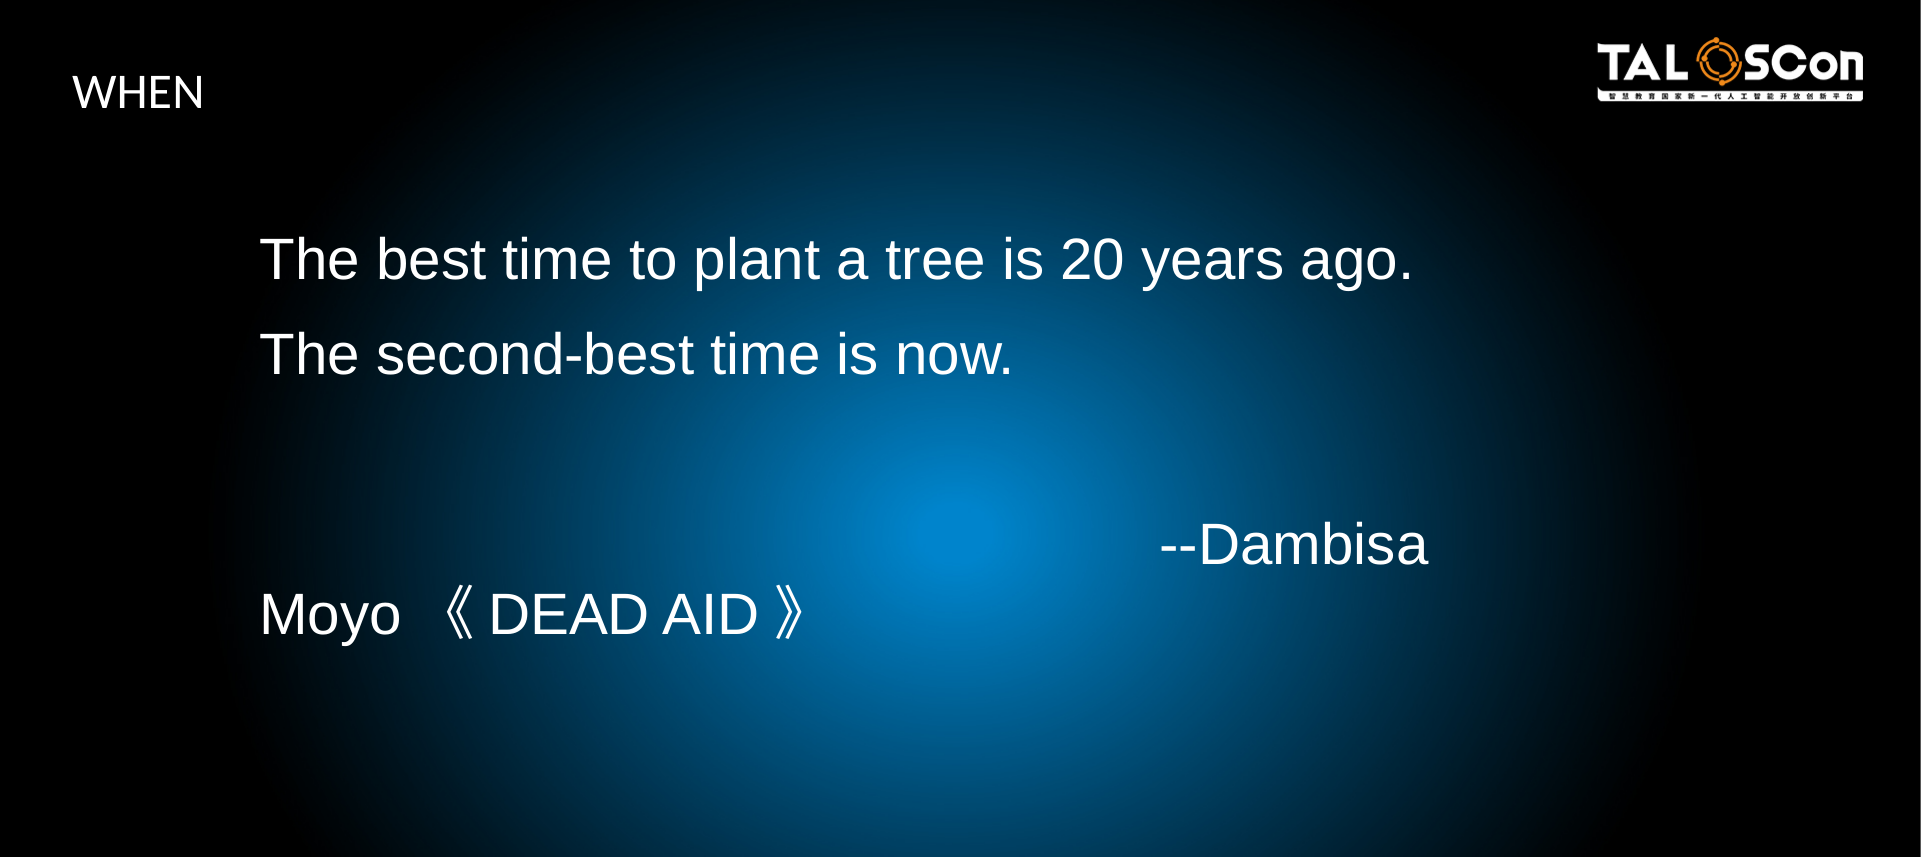

WHEN
The best time to plant a tree is 20 years ago.
The second-best time is now.

						--Dambisa Moyo《DEAD AID》